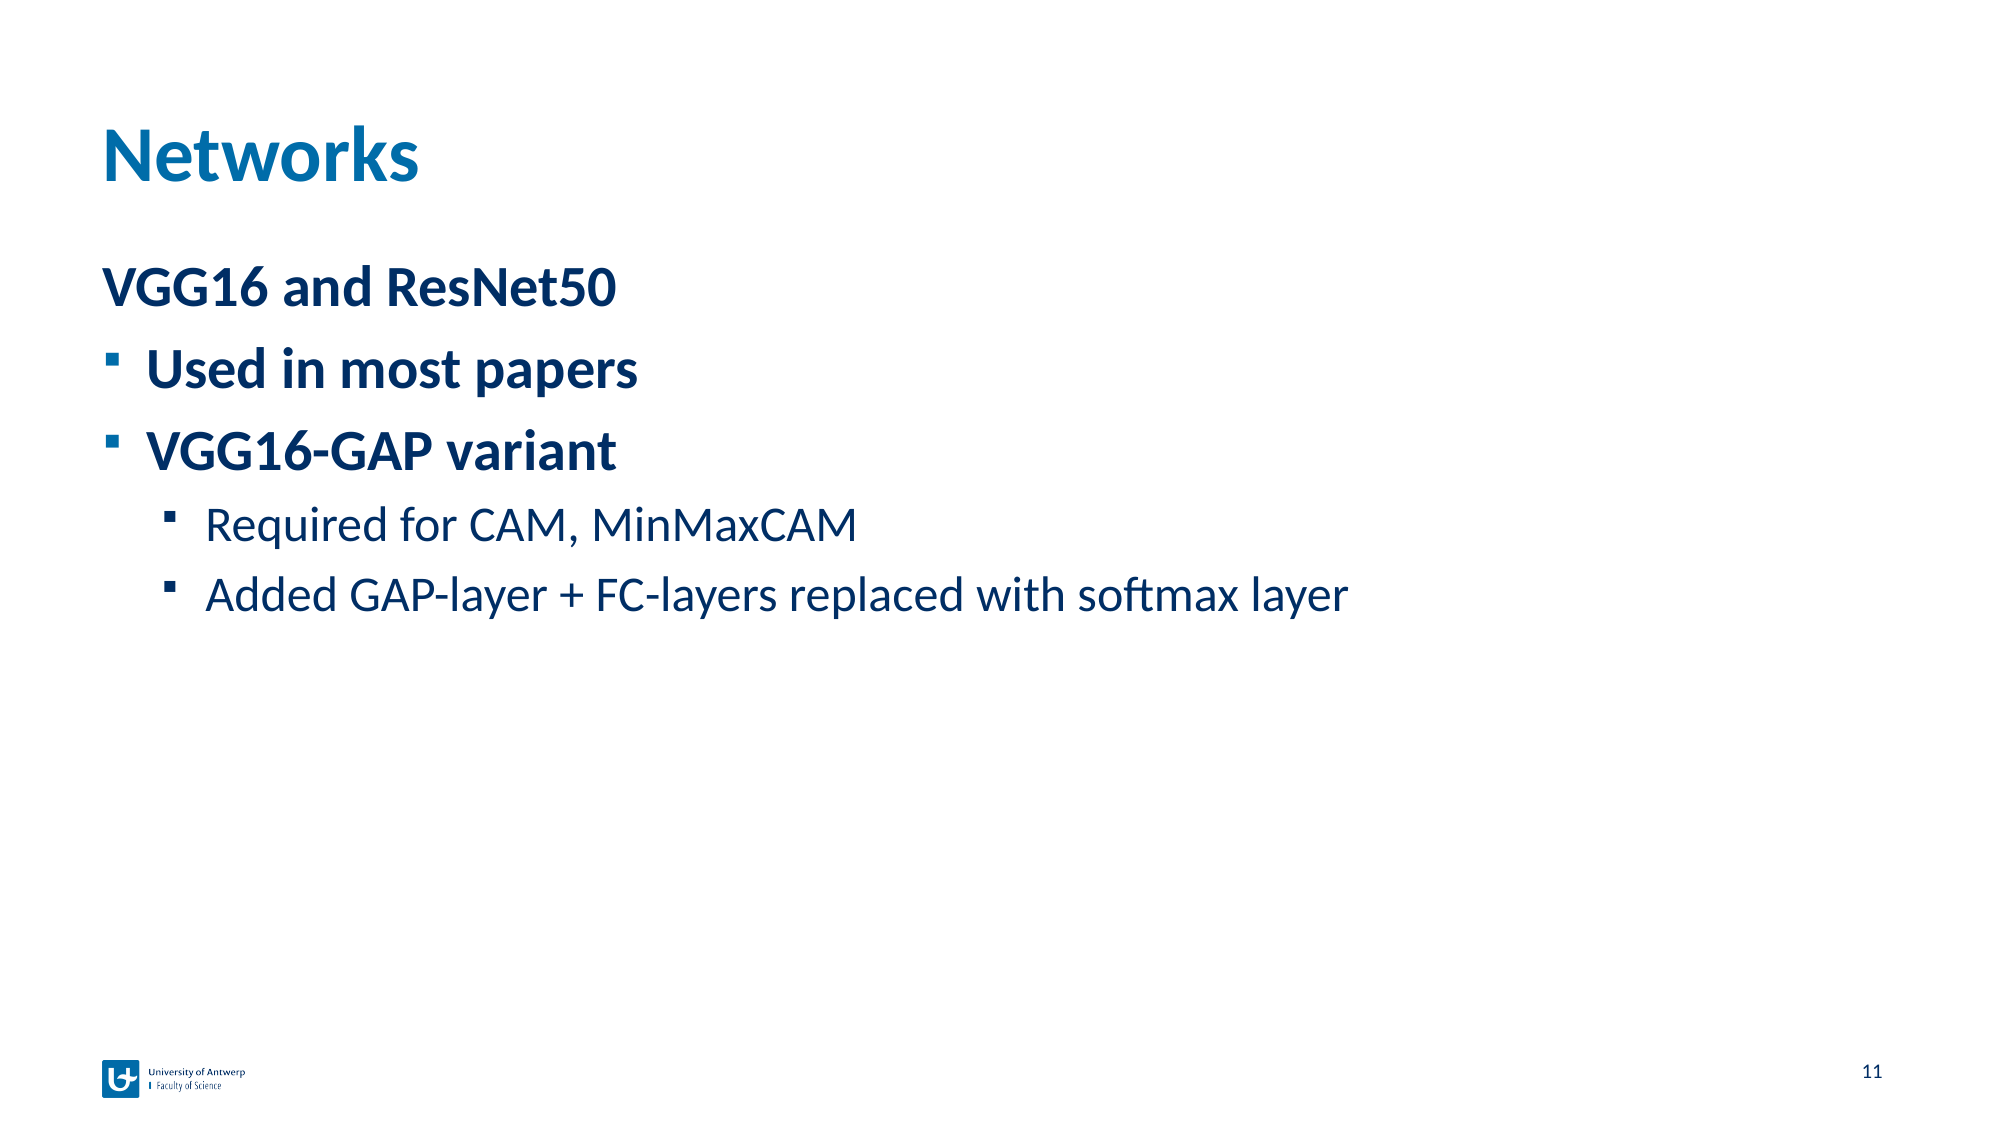

# Networks
VGG16 and ResNet50
Used in most papers
VGG16-GAP variant
Required for CAM, MinMaxCAM
Added GAP-layer + FC-layers replaced with softmax layer
11